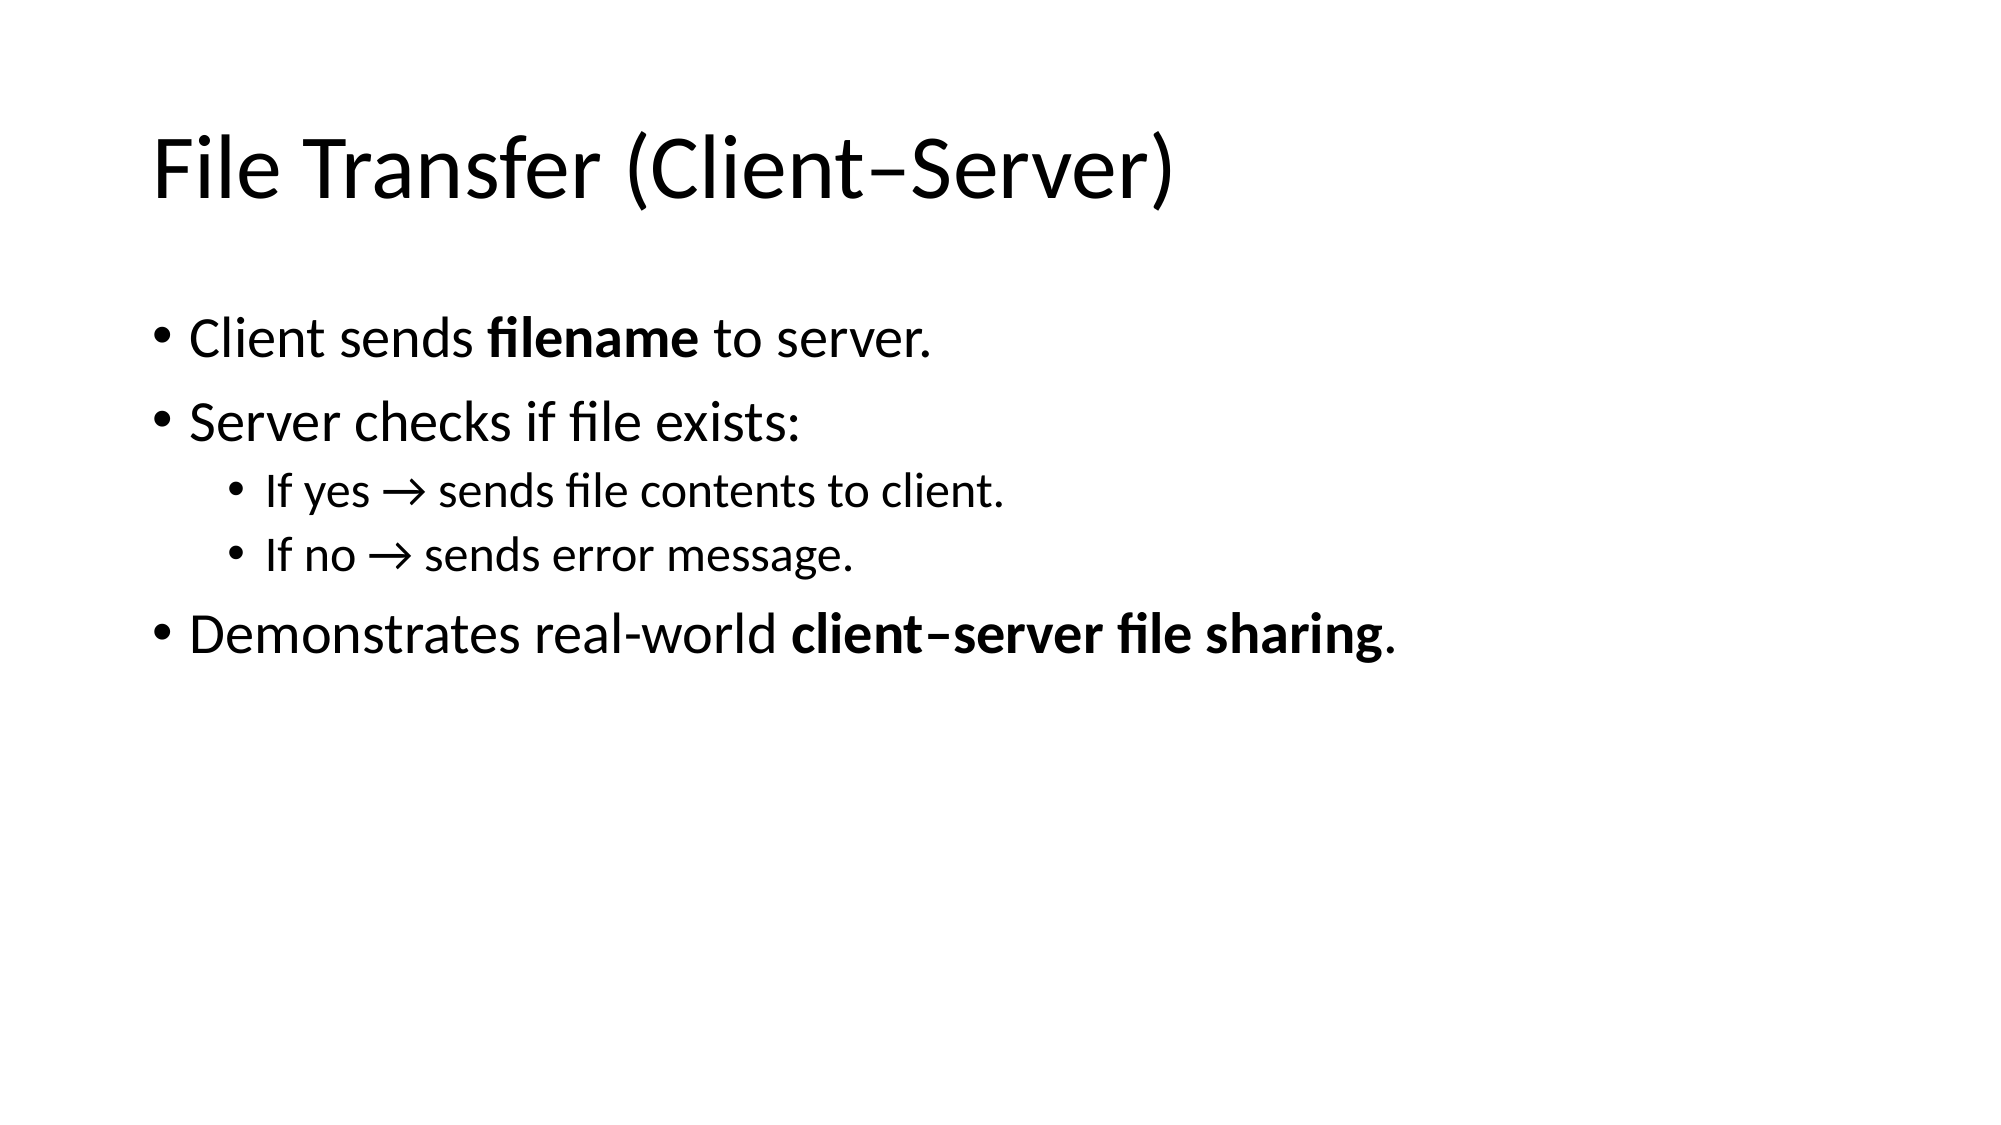

# File Transfer (Client–Server)
Client sends filename to server.
Server checks if file exists:
If yes → sends file contents to client.
If no → sends error message.
Demonstrates real-world client–server file sharing.